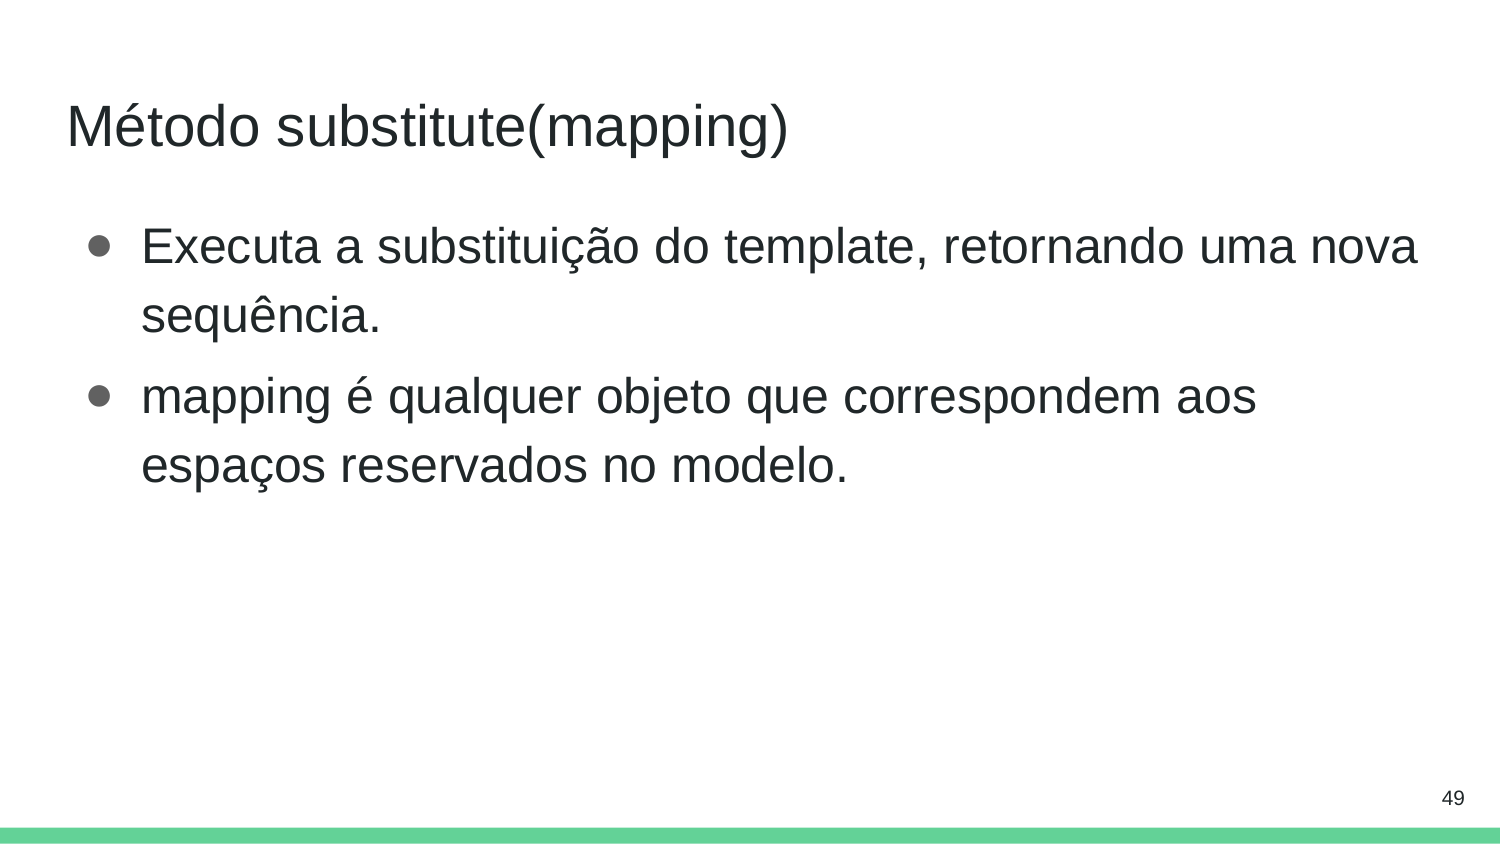

# Método substitute(mapping)
Executa a substituição do template, retornando uma nova sequência.
mapping é qualquer objeto que correspondem aos espaços reservados no modelo.
49